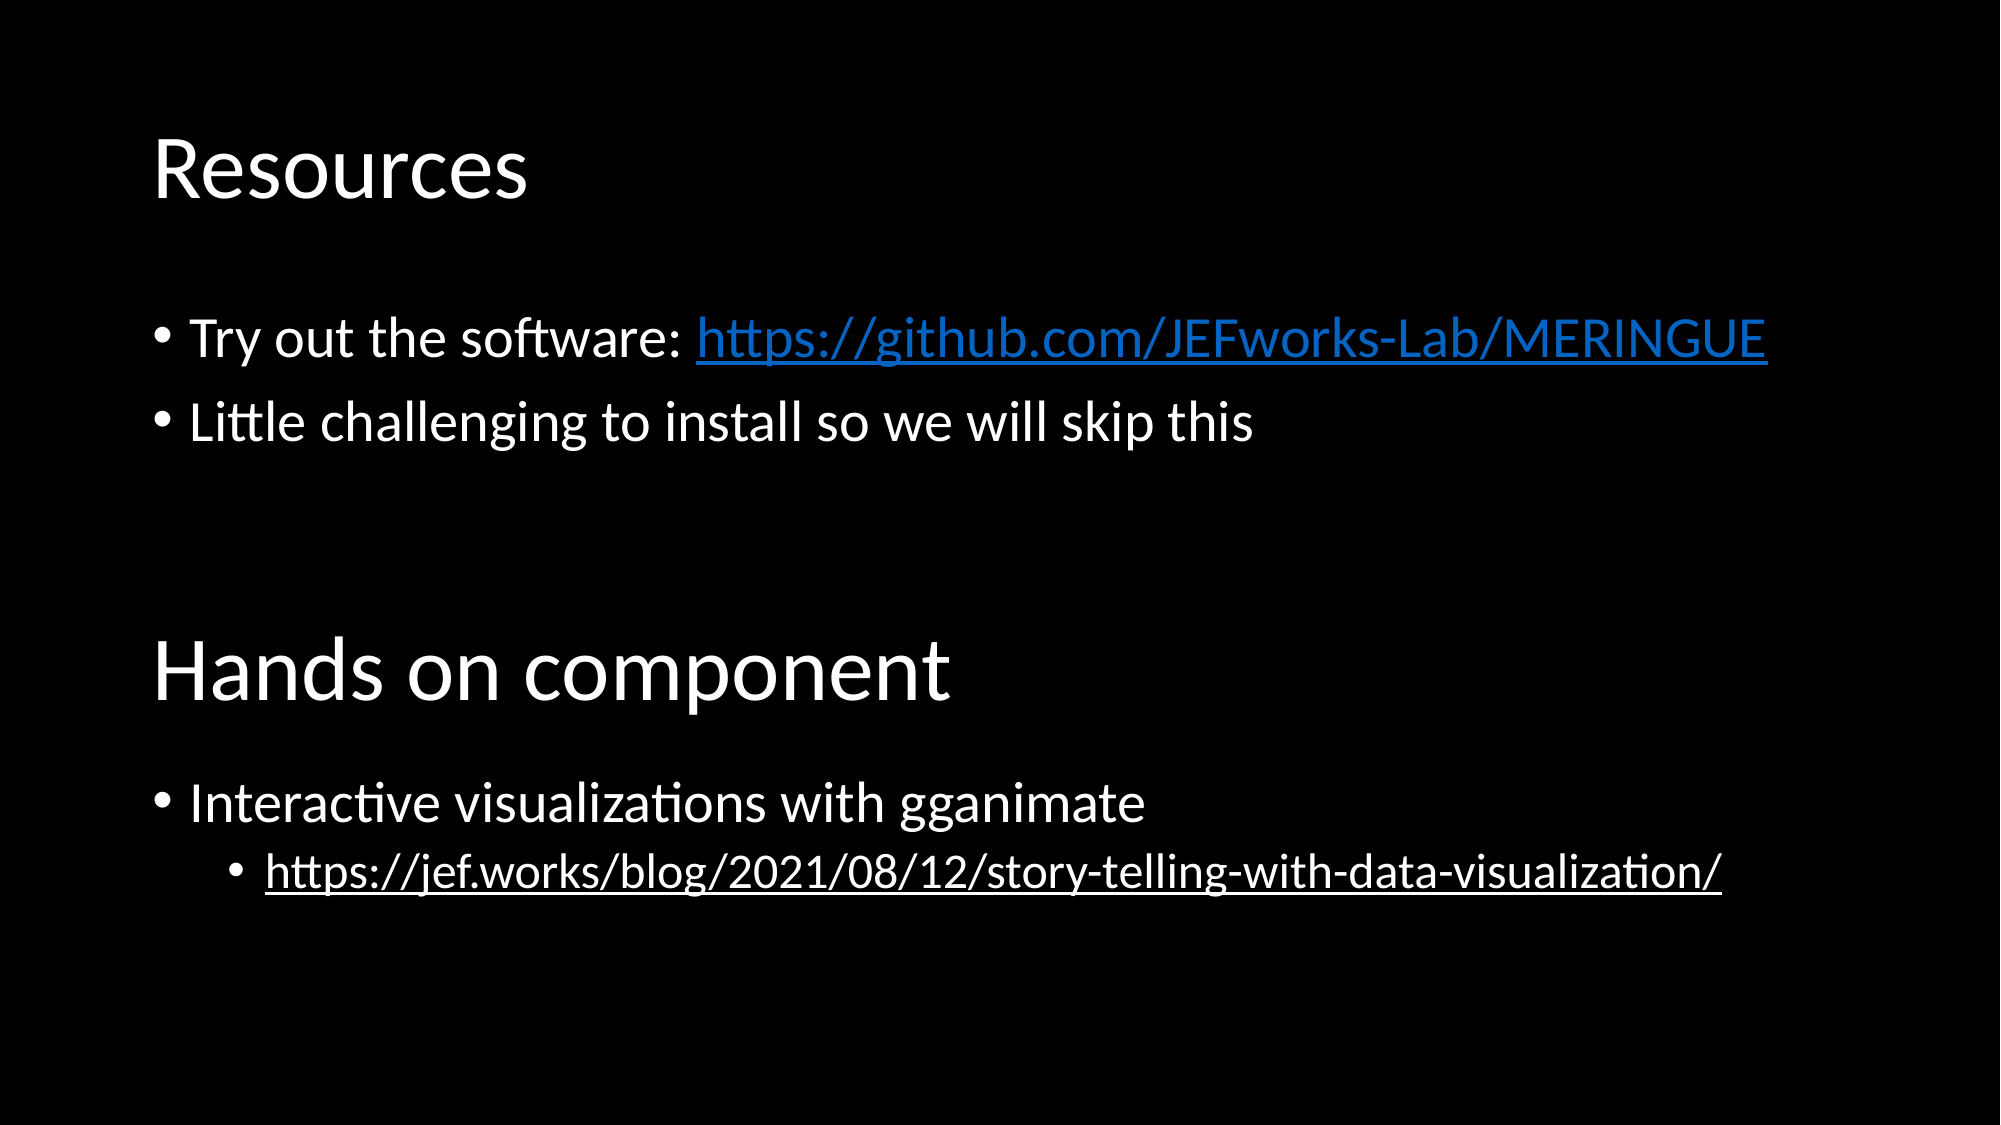

# Resources
Try out the software: https://github.com/JEFworks-Lab/MERINGUE
Little challenging to install so we will skip this

Hands on component
Interactive visualizations with gganimate
https://jef.works/blog/2021/08/12/story-telling-with-data-visualization/